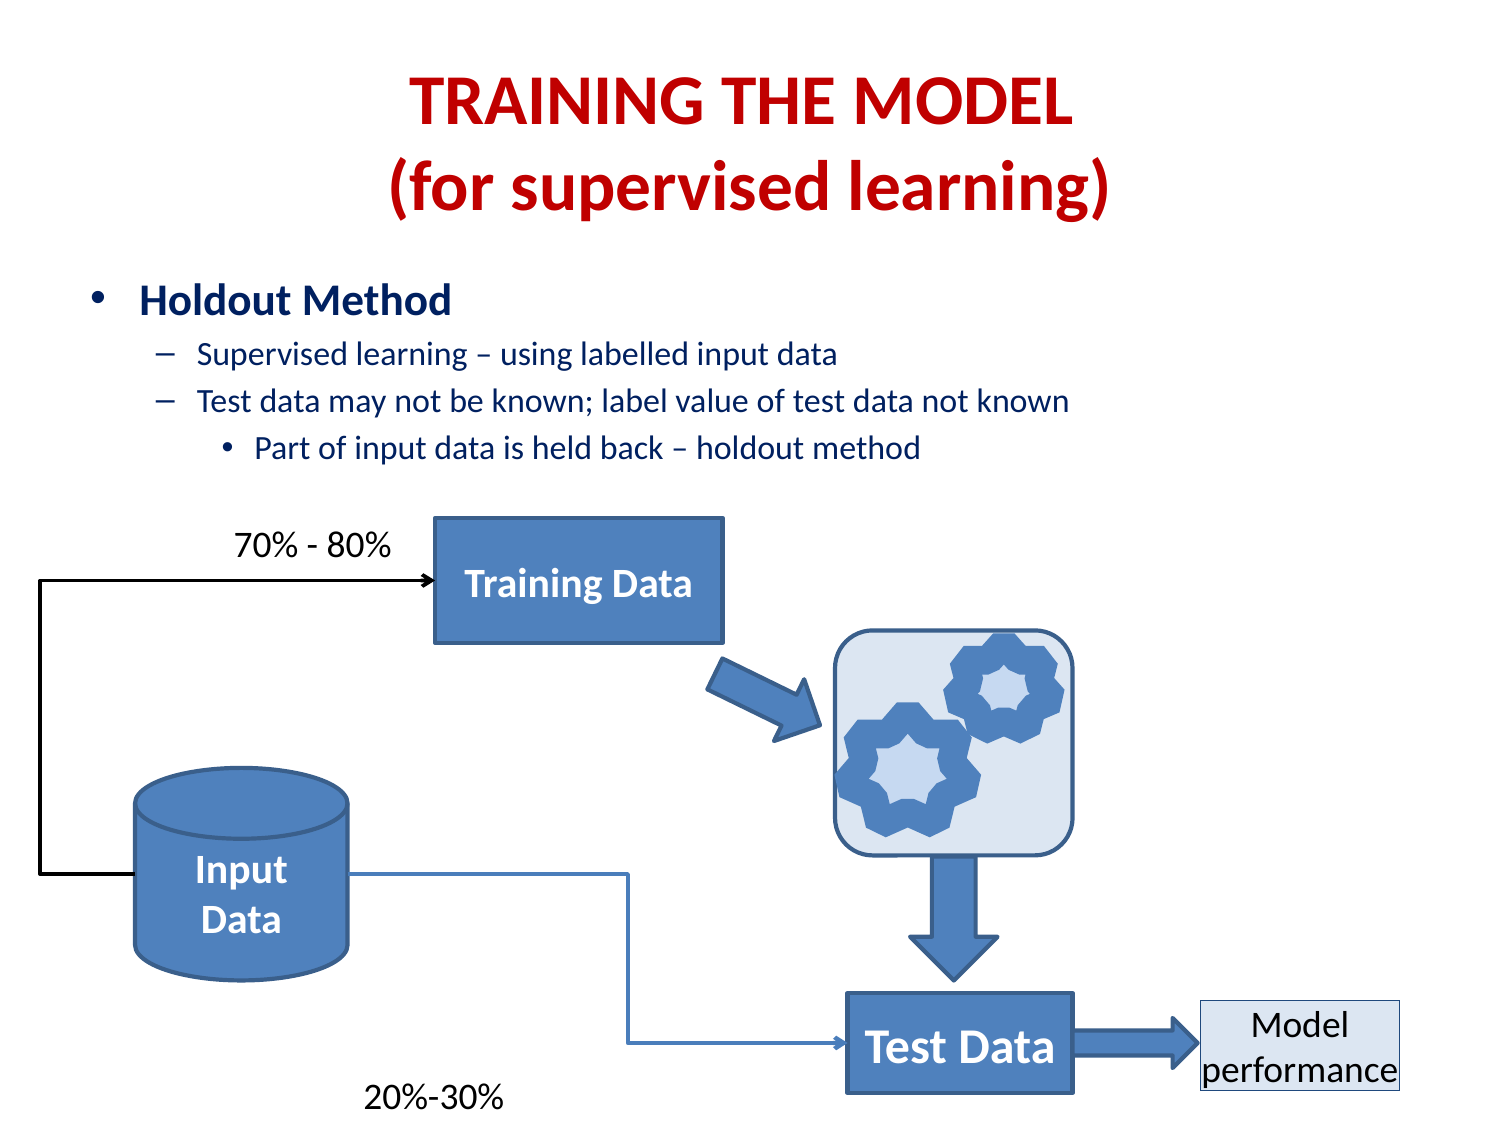

# TRAINING THE MODEL (for supervised learning)
Holdout Method
Supervised learning – using labelled input data
Test data may not be known; label value of test data not known
Part of input data is held back – holdout method

70% - 80%
Training Data

Input Data

Test Data
Model performance

20%-30%